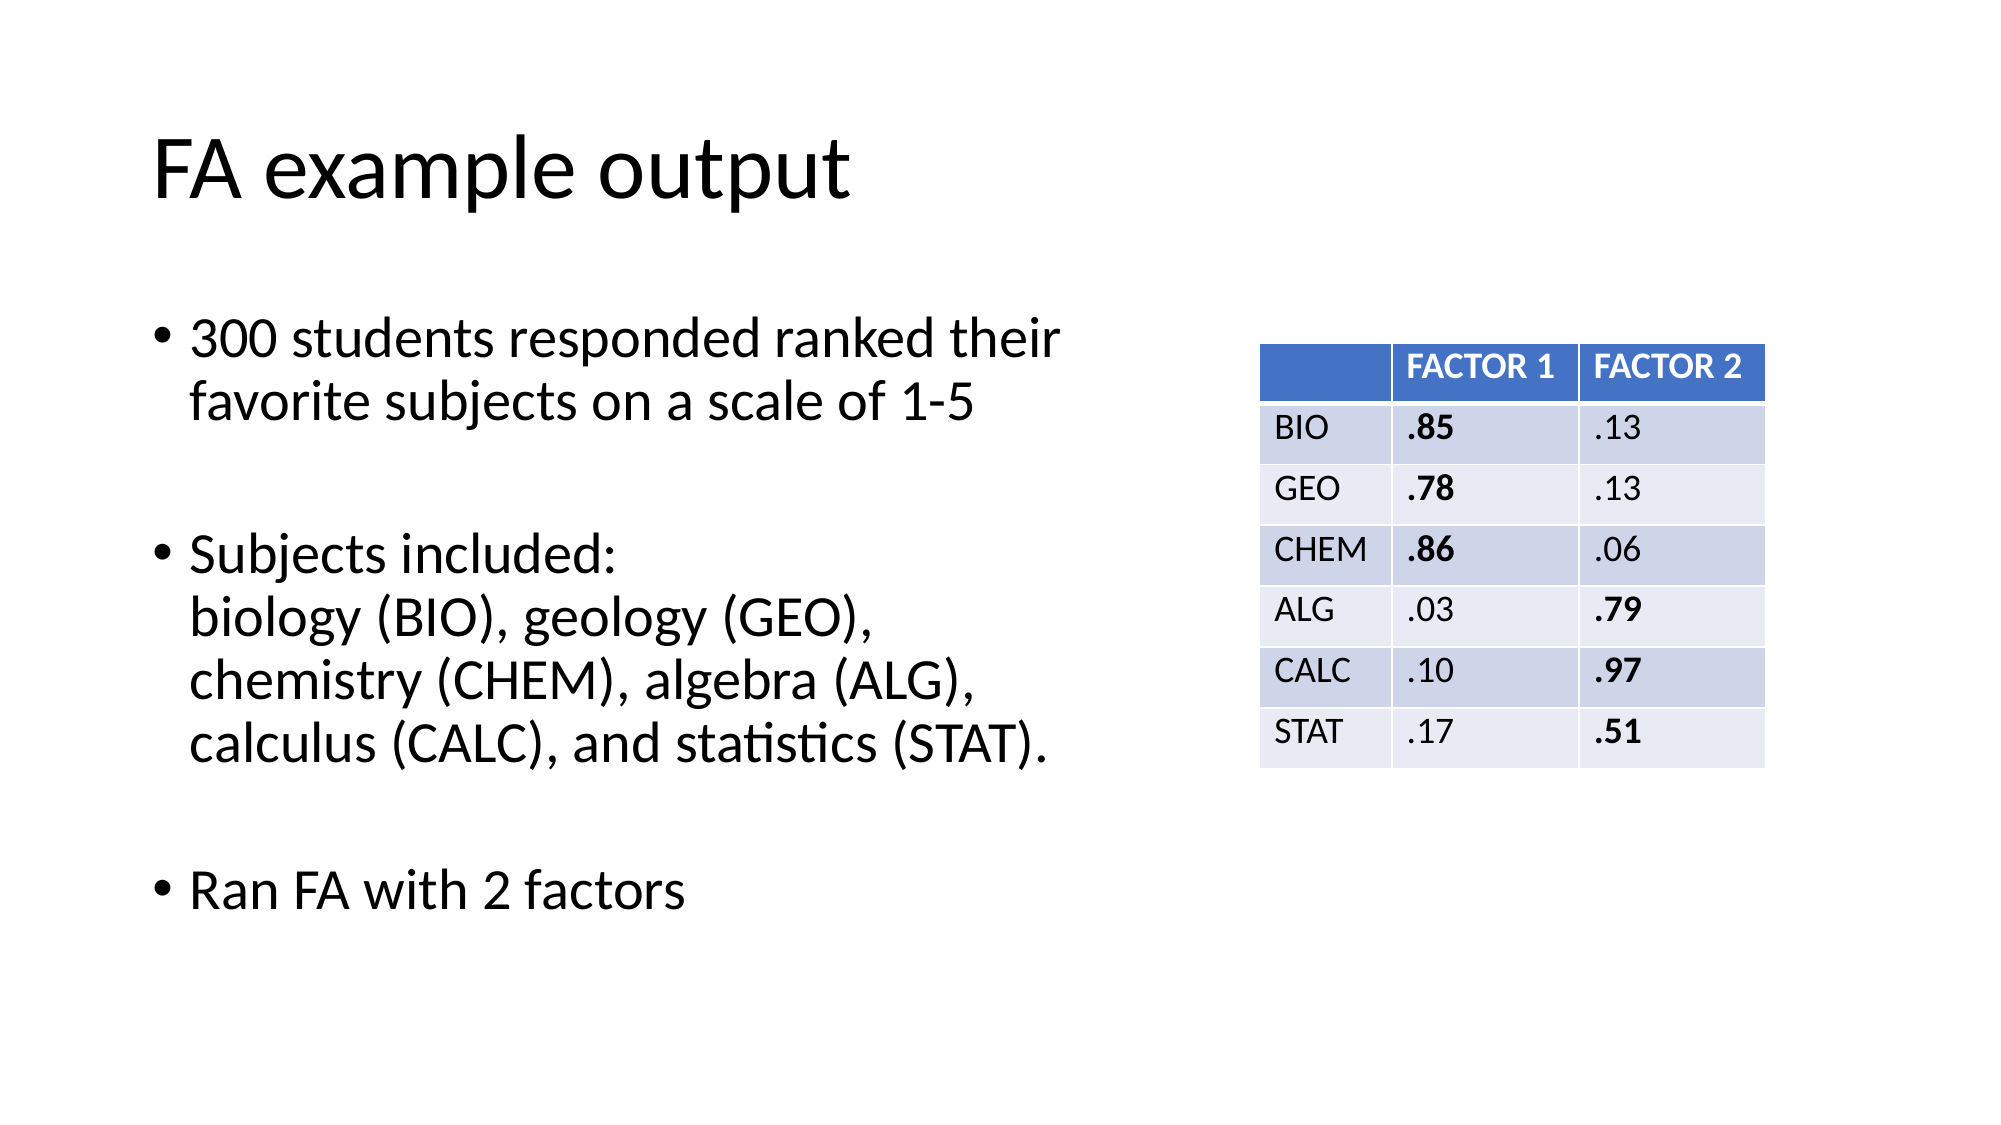

# FA example output
300 students responded ranked their favorite subjects on a scale of 1-5
Subjects included:
biology (BIO), geology (GEO), chemistry (CHEM), algebra (ALG), calculus (CALC), and statistics (STAT).
Ran FA with 2 factors
|  | FACTOR 1 | FACTOR 2 |
| --- | --- | --- |
| BIO | .85 | .13 |
| GEO | .78 | .13 |
| CHEM | .86 | .06 |
| ALG | .03 | .79 |
| CALC | .10 | .97 |
| STAT | .17 | .51 |